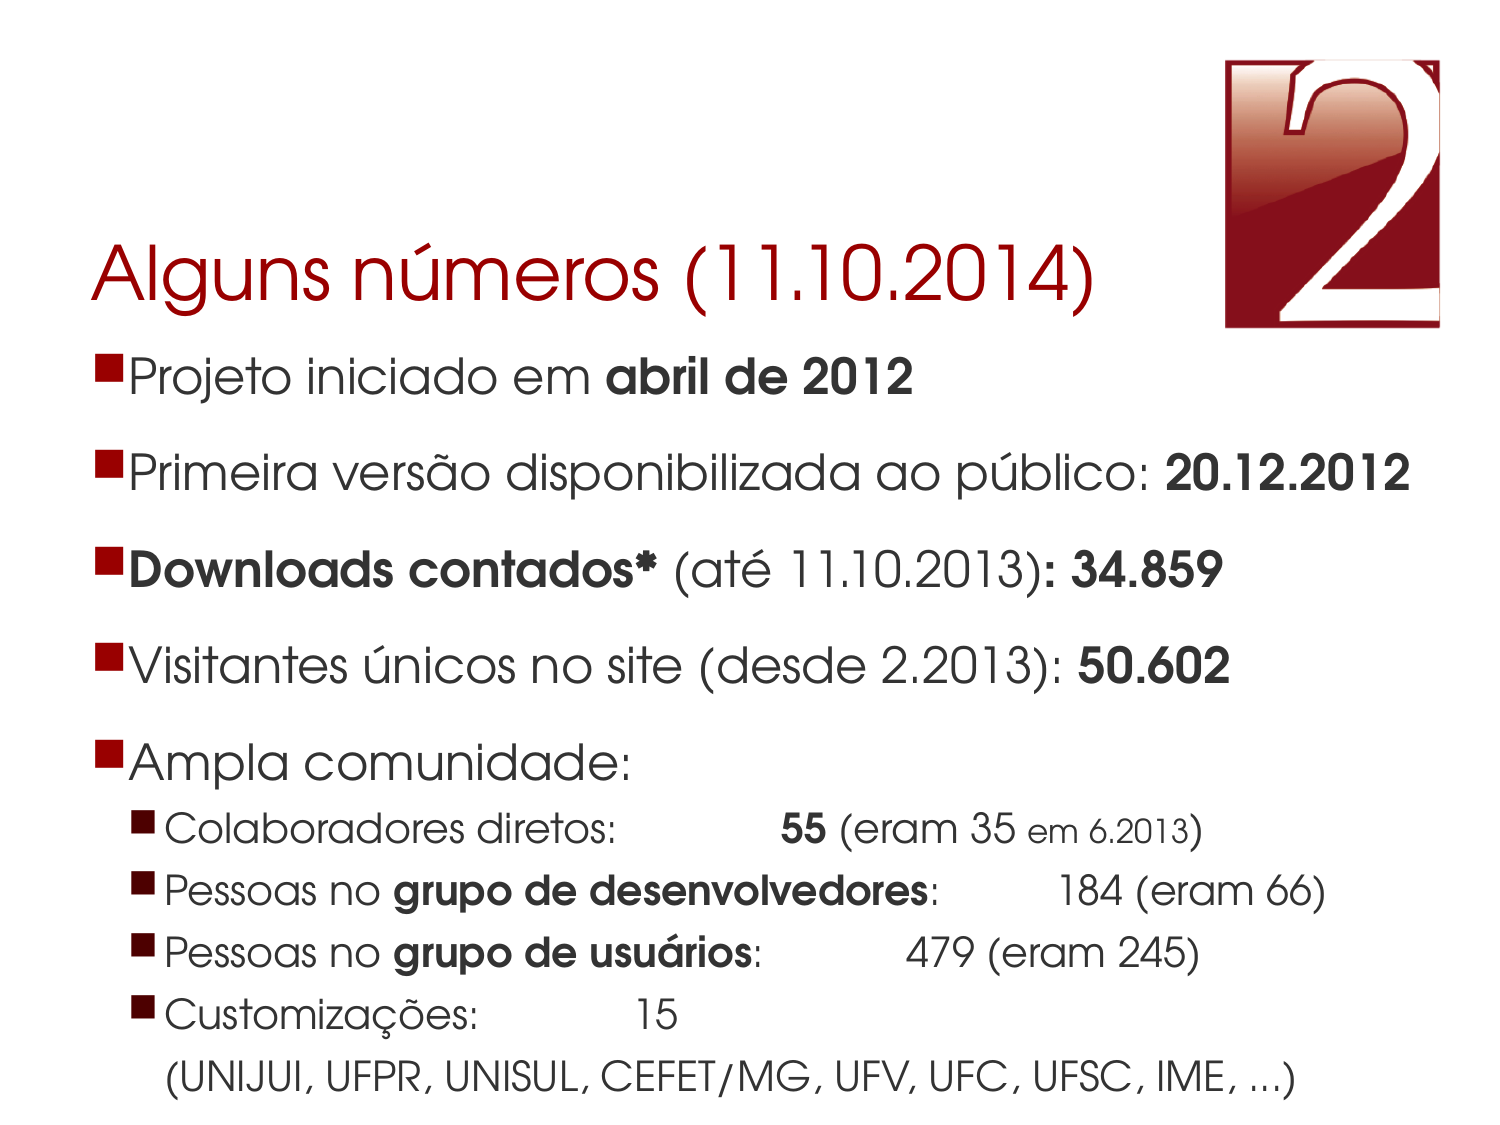

# Alguns números (11.10.2014)
Projeto iniciado em abril de 2012
Primeira versão disponibilizada ao público: 20.12.2012
Downloads contados* (até 11.10.2013): 34.859
Visitantes únicos no site (desde 2.2013): 50.602
Ampla comunidade:
Colaboradores diretos: 			  55 (eram 35 em 6.2013)
Pessoas no grupo de desenvolvedores: 	184 (eram 66)
Pessoas no grupo de usuários: 		479 (eram 245)
Customizações:				  15
(UNIJUI, UFPR, UNISUL, CEFET/MG, UFV, UFC, UFSC, IME, ...)